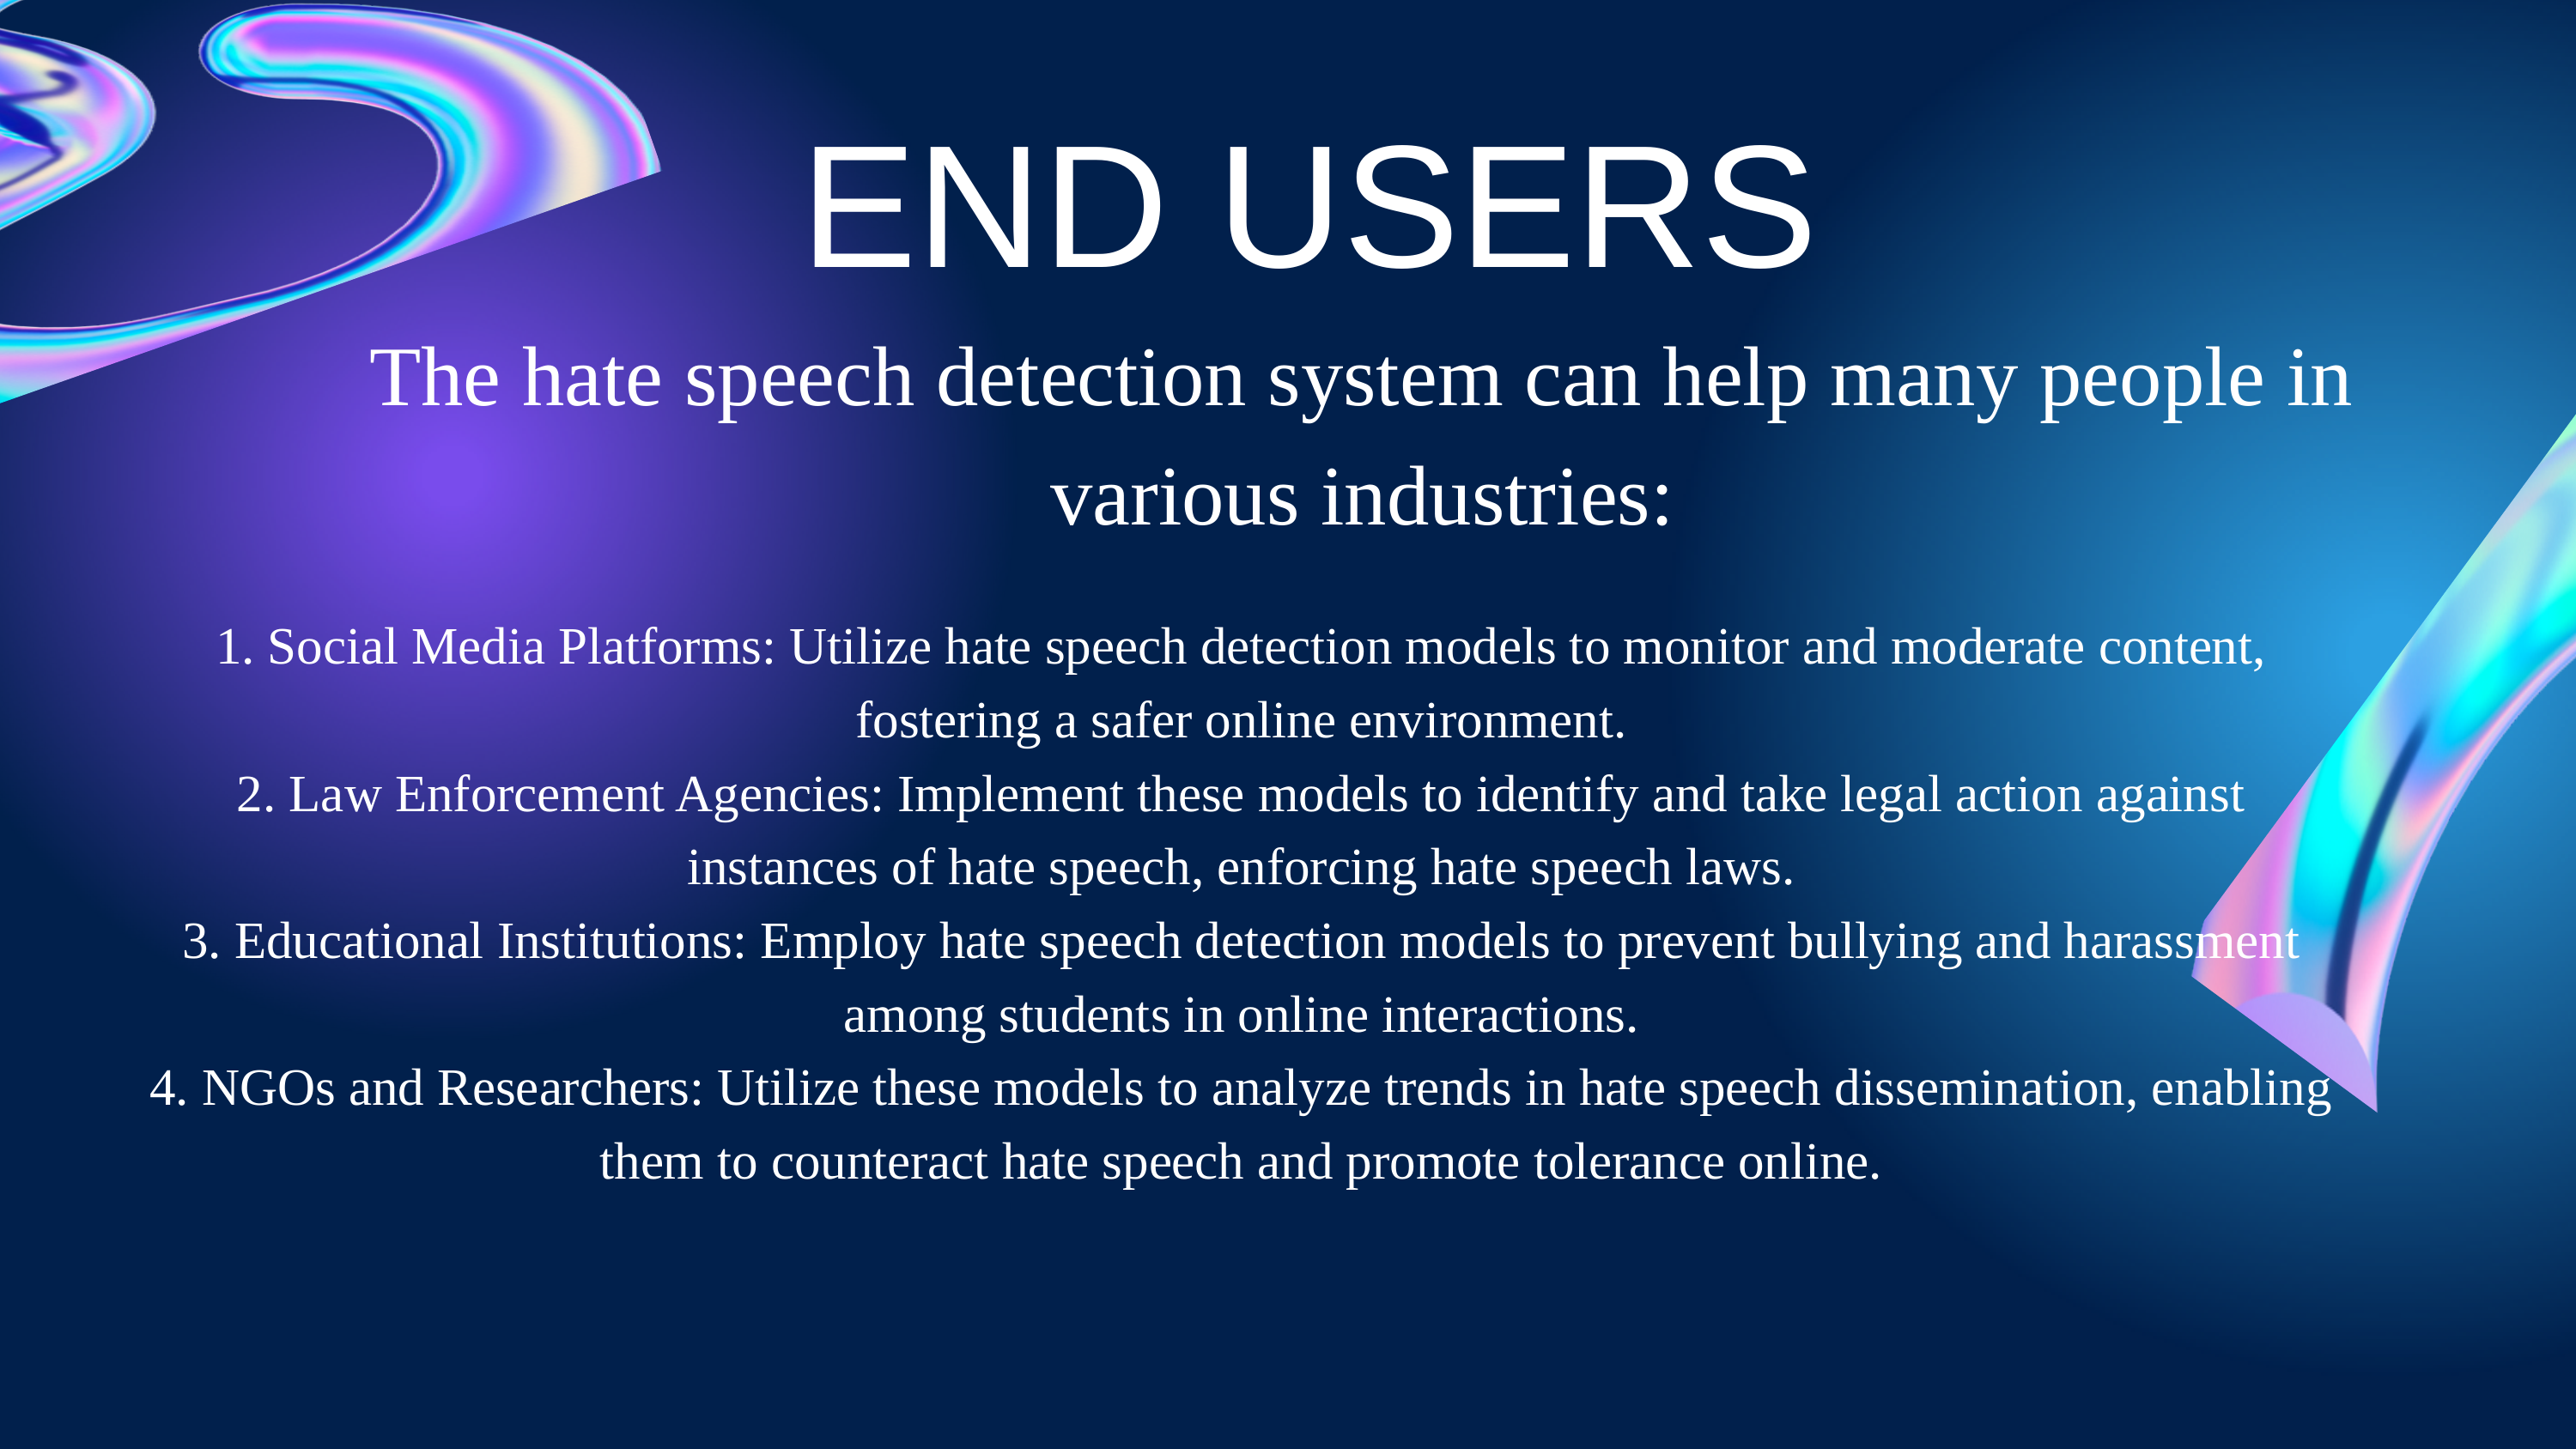

END USERS
The hate speech detection system can help many people in various industries:

1. Social Media Platforms: Utilize hate speech detection models to monitor and moderate content, fostering a safer online environment.
2. Law Enforcement Agencies: Implement these models to identify and take legal action against instances of hate speech, enforcing hate speech laws.
3. Educational Institutions: Employ hate speech detection models to prevent bullying and harassment among students in online interactions.
4. NGOs and Researchers: Utilize these models to analyze trends in hate speech dissemination, enabling them to counteract hate speech and promote tolerance online.